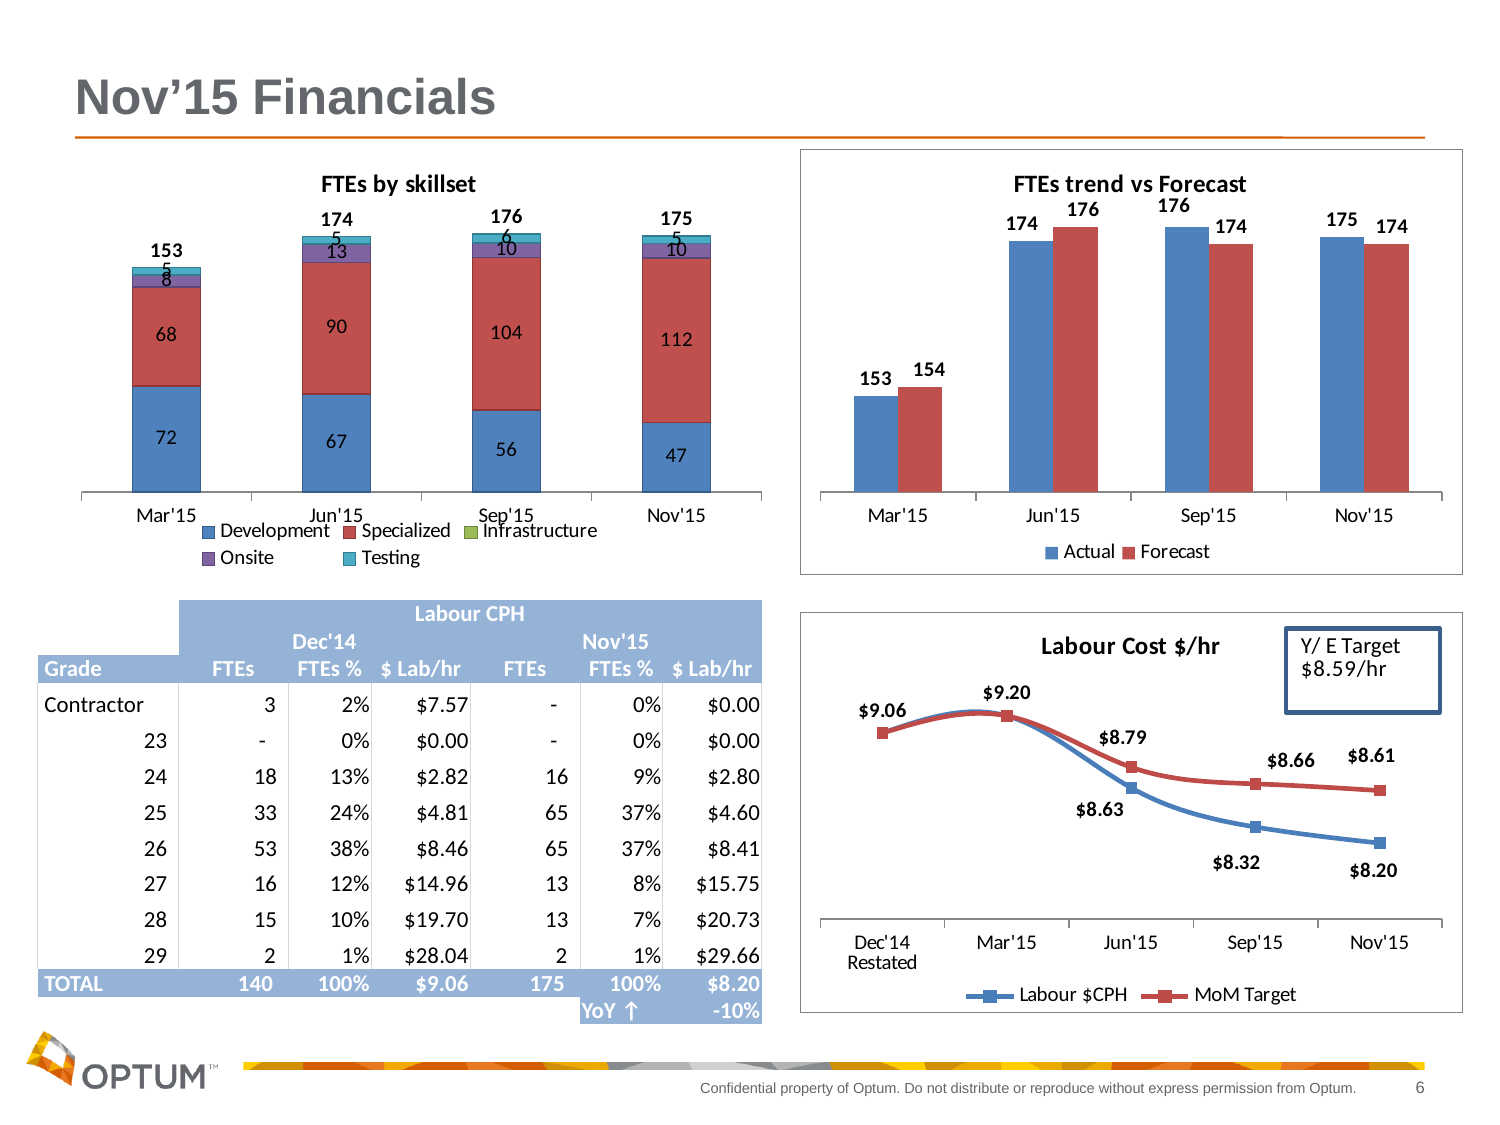

# Nov’15 Financials

### Chart: FTEs trend vs Forecast

| Category | Actual | Forecast |
|---|---|---|
| Mar'15 | 153.09358288770053 | 154.23516659476897 |
| Jun'15 | 174.20098039215685 | 176.08130858111156 |
| Sep'15 | 176.09803921568624 | 173.84614450025992 |
| Nov'15 | 174.67843137254908 | 173.81393348100264 |

### Chart: FTEs by skillset

| Category | Development | Specialized | Infrastructure | Onsite | Testing | TOTAL |
|---|---|---|---|---|---|---|
| Mar'15 | 72.44385026737972 | 67.50000000000003 | 0.0 | 8.149732620320853 | 5.000000000000001 | 153.0935828877006 |
| Jun'15 | 66.93464052287585 | 89.65522875816995 | 0.0 | 12.552287581699348 | 5.058823529411766 | 174.20098039215694 |
| Sep'15 | 55.7091503267974 | 104.44444444444441 | 0.0 | 9.908496732026142 | 6.0359477124183005 | 176.09803921568627 |
| Nov'15 | 47.239215686274505 | 112.27450980392162 | 0.0 | 10.16470588235294 | 5.0 | 174.67843137254906 |
|  | Labour CPH |  |  |  |  |  |
| --- | --- | --- | --- | --- | --- | --- |
|  | Dec'14 |  |  | Nov'15 |  |  |
| Grade | FTEs | FTEs % | $ Lab/hr | FTEs | FTEs % | $ Lab/hr |
| Contractor | 3 | 2% | $7.57 | - | 0% | $0.00 |
| 23 | - | 0% | $0.00 | - | 0% | $0.00 |
| 24 | 18 | 13% | $2.82 | 16 | 9% | $2.80 |
| 25 | 33 | 24% | $4.81 | 65 | 37% | $4.60 |
| 26 | 53 | 38% | $8.46 | 65 | 37% | $8.41 |
| 27 | 16 | 12% | $14.96 | 13 | 8% | $15.75 |
| 28 | 15 | 10% | $19.70 | 13 | 7% | $20.73 |
| 29 | 2 | 1% | $28.04 | 2 | 1% | $29.66 |
| TOTAL | 140 | 100% | $9.06 | 175 | 100% | $8.20 |
|  |  |  |  |  | YoY ↑ | -10% |

### Chart: Labour Cost $/hr

| Category | Labour $CPH | MoM Target |
|---|---|---|
| Dec'14 Restated | 9.063051108739847 | 9.063051108739847 |
| Mar'15 | 9.197798413122063 | 9.197798413122063 |
| Jun'15 | 8.632210408598647 | 8.794275750655803 |
| Sep'15 | 8.32353137683271 | 8.663412222561586 |
| Nov'15 | 8.196676106498105 | 8.610480838792839 |
6